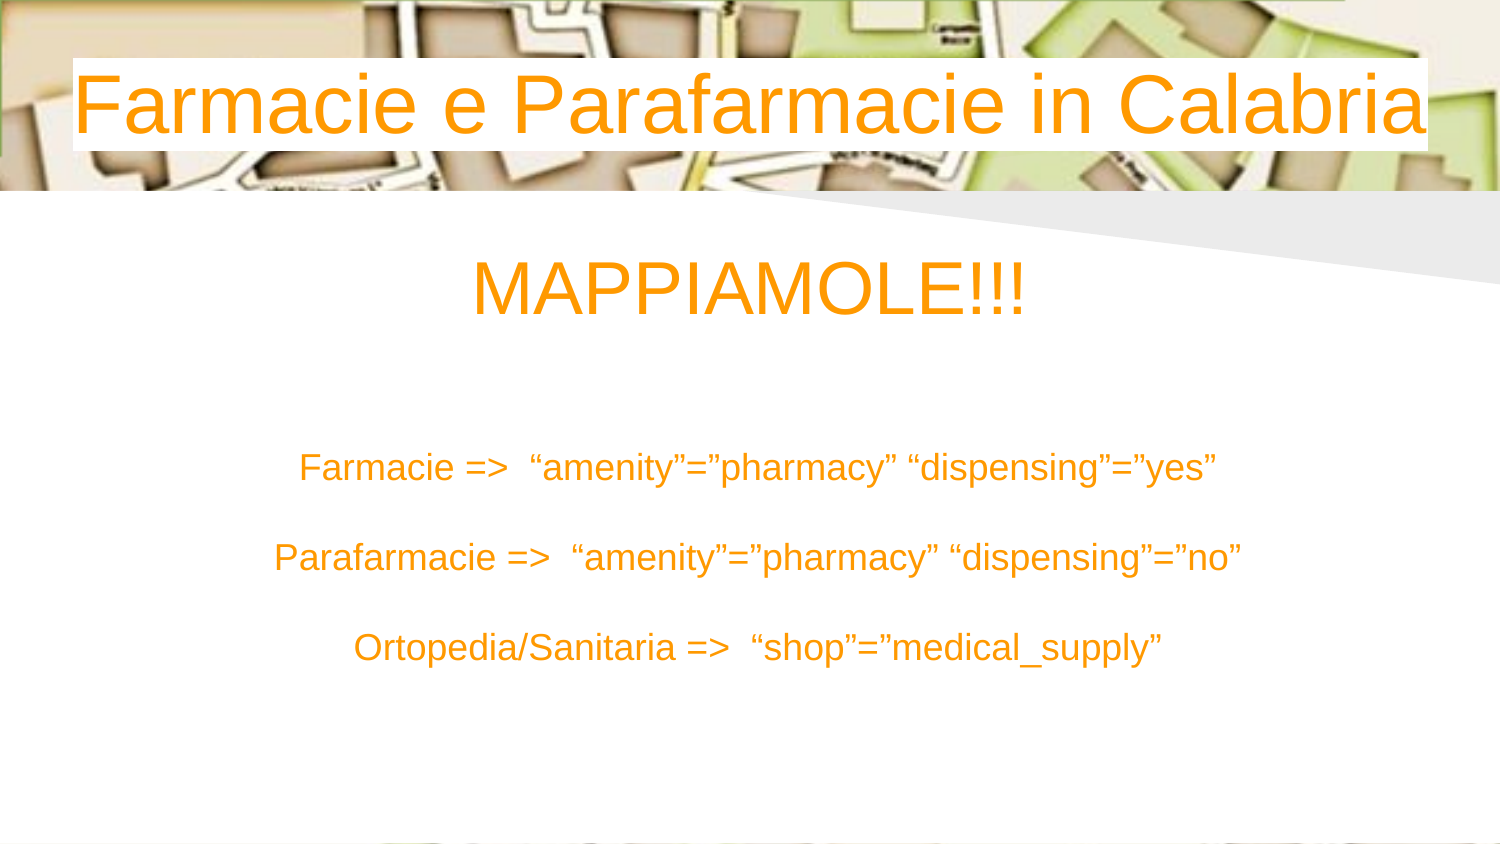

Farmacie e Parafarmacie in Calabria
MAPPIAMOLE!!!
Farmacie =>  “amenity”=”pharmacy” “dispensing”=”yes”

Parafarmacie =>  “amenity”=”pharmacy” “dispensing”=”no”

Ortopedia/Sanitaria =>  “shop”=”medical_supply”